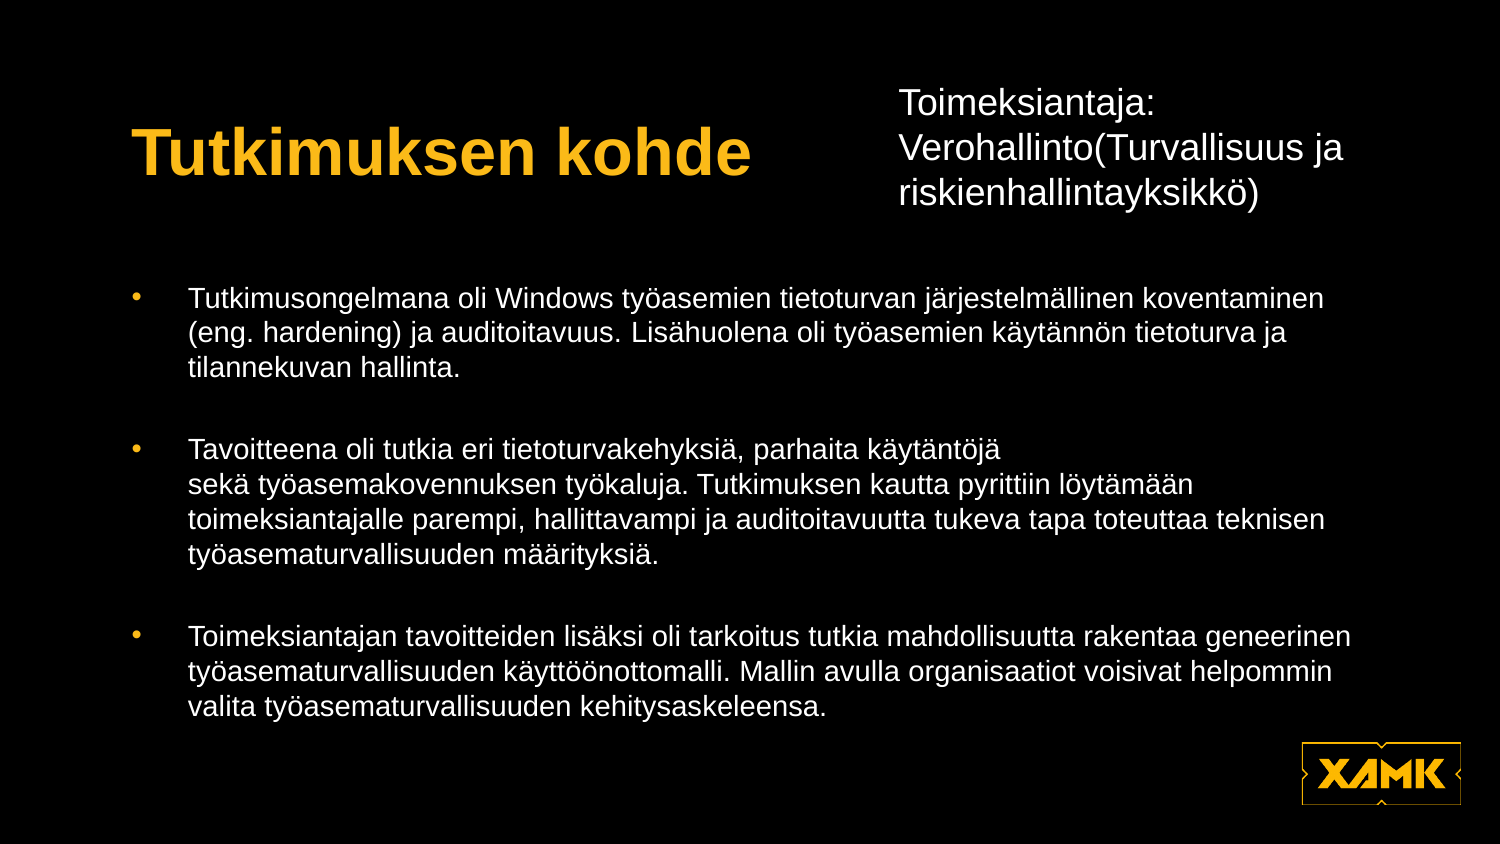

Toimeksiantaja: Verohallinto(Turvallisuus ja riskienhallintayksikkö)
# Tutkimuksen kohde
Tutkimusongelmana oli Windows työasemien tietoturvan järjestelmällinen koventaminen (eng. hardening) ja auditoitavuus.​ Lisähuolena oli työasemien käytännön tietoturva ja tilannekuvan hallinta.

Tavoitteena oli tutkia eri tietoturvakehyksiä, parhaita käytäntöjä sekä työasemakovennuksen työkaluja. Tutkimuksen kautta pyrittiin löytämään toimeksiantajalle parempi, hallittavampi ja auditoitavuutta tukeva tapa toteuttaa teknisen työasematurvallisuuden määrityksiä.​

Toimeksiantajan tavoitteiden lisäksi oli tarkoitus tutkia mahdollisuutta rakentaa geneerinen työasematurvallisuuden käyttöönottomalli. Mallin avulla organisaatiot voisivat helpommin valita työasematurvallisuuden kehitysaskeleensa.